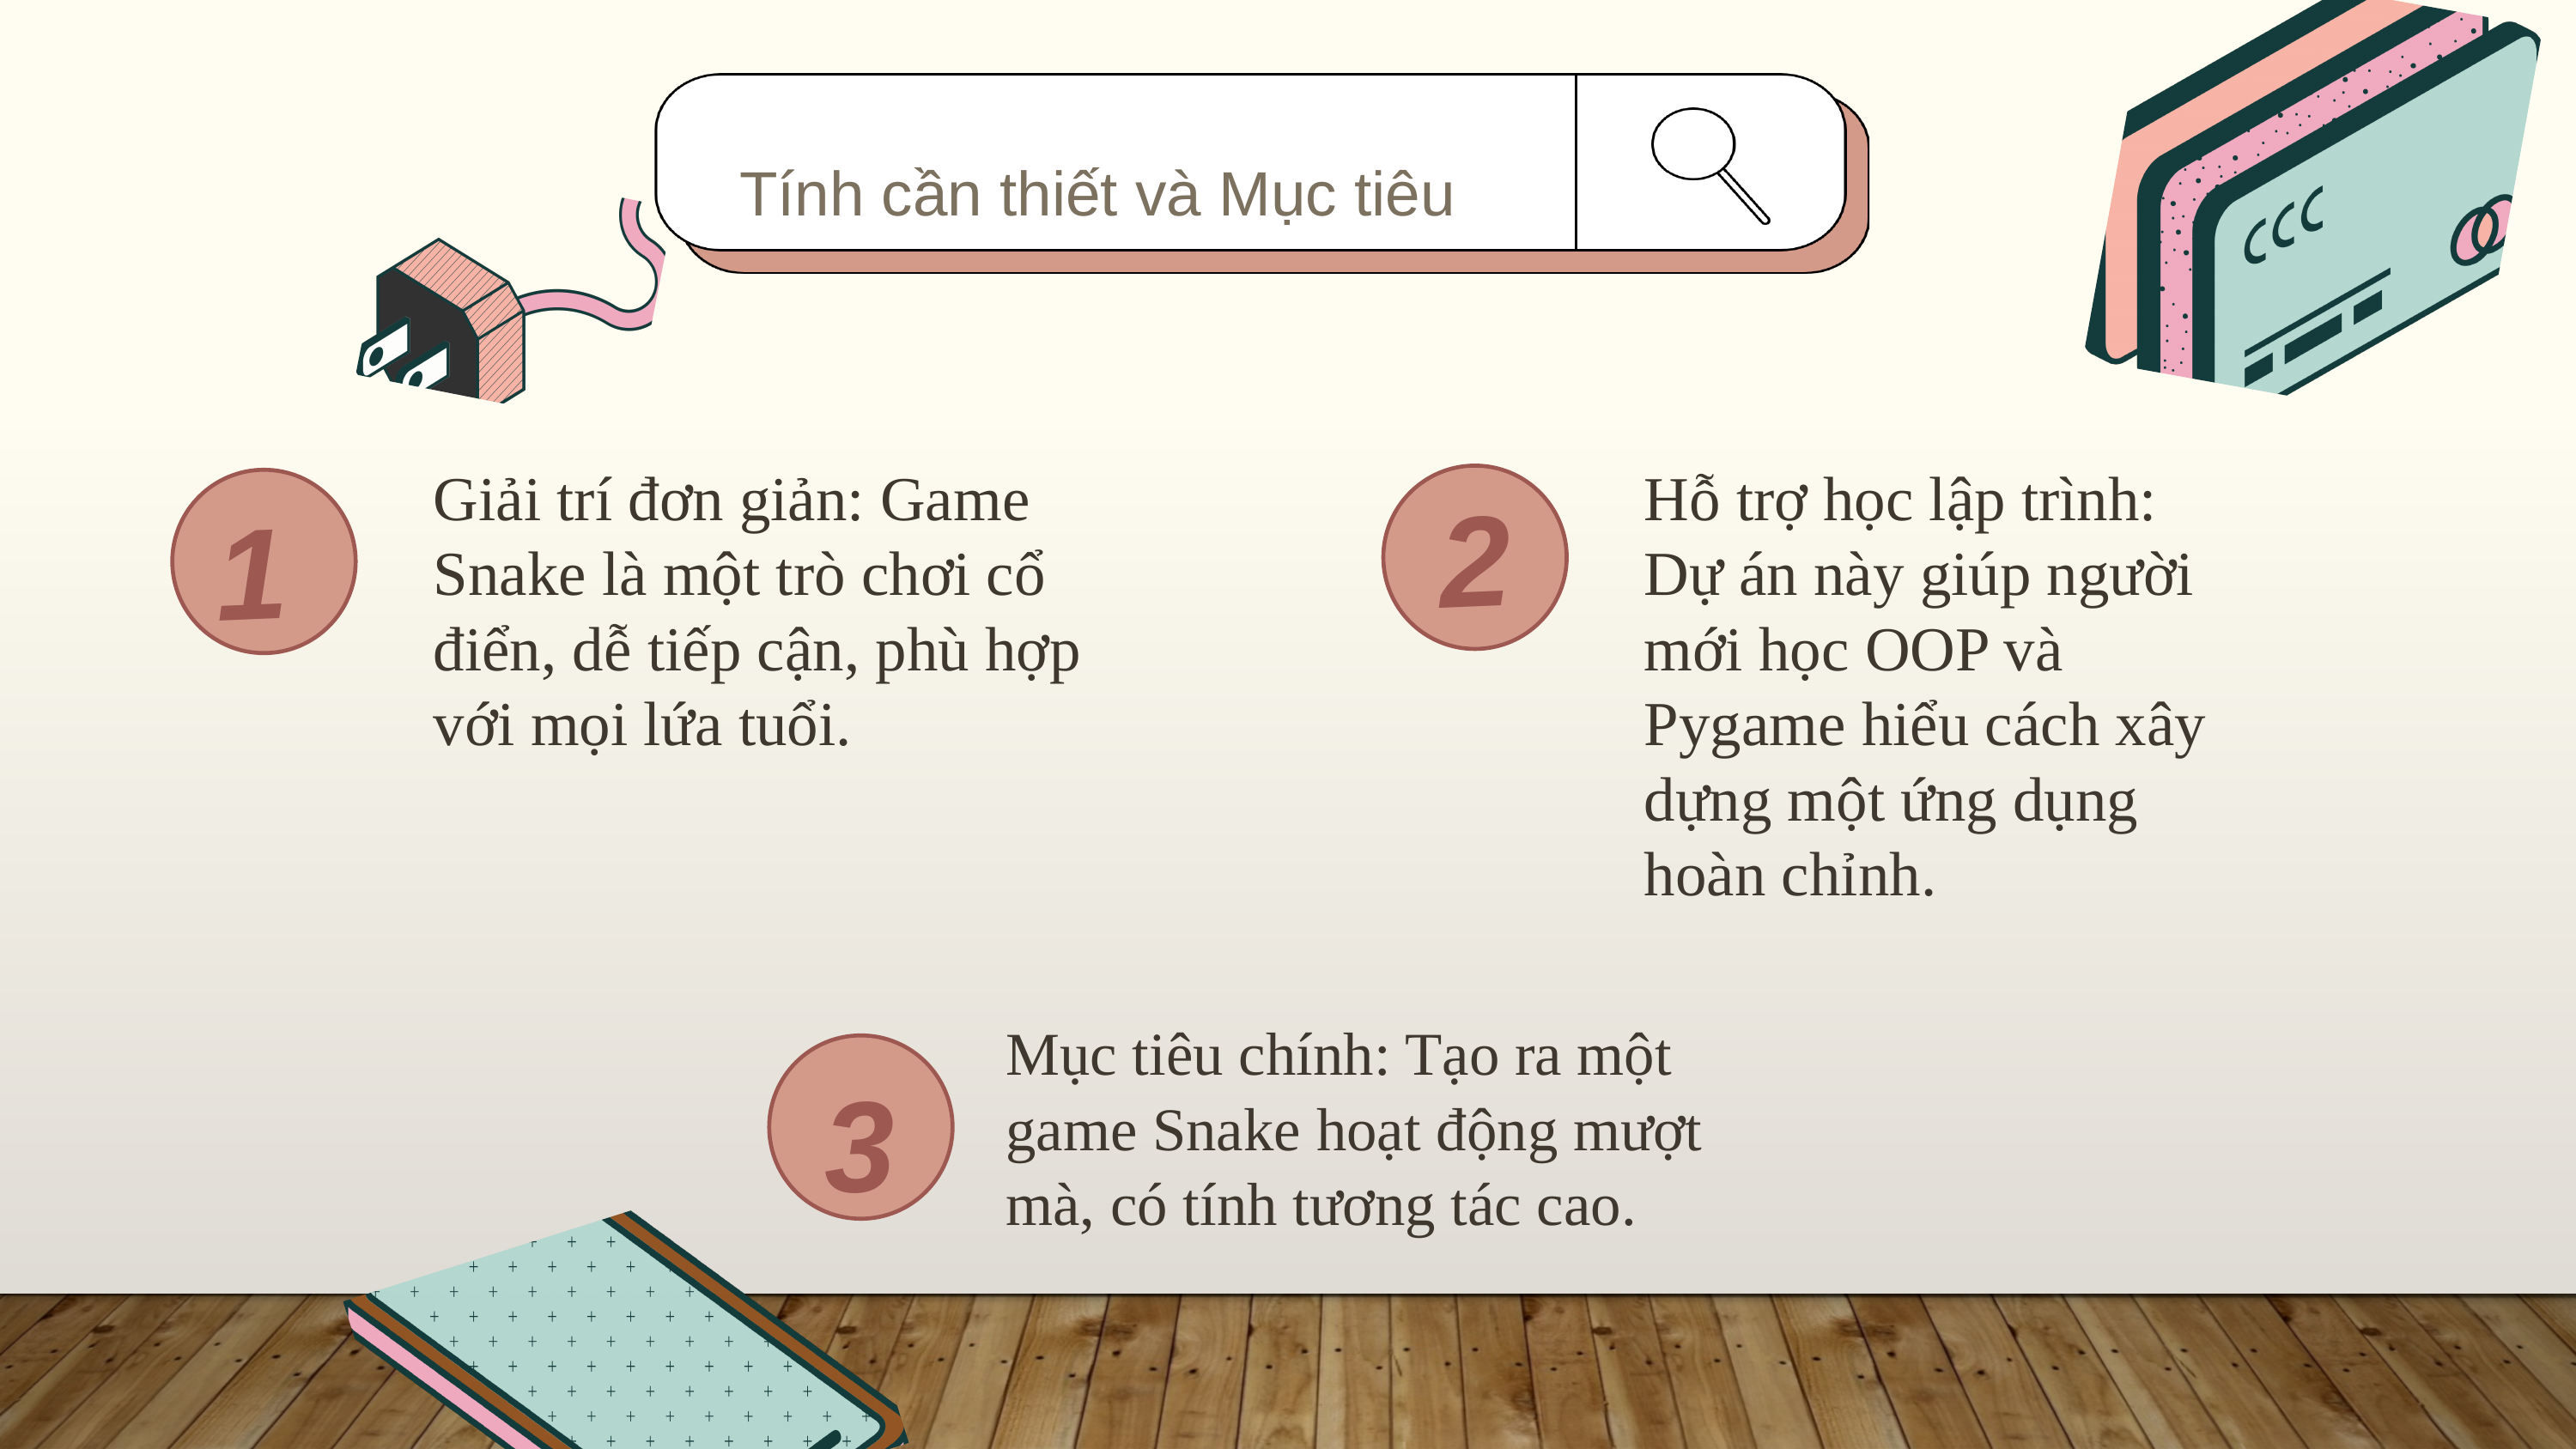

Tính cần thiết và Mục tiêu

2
Giải trí đơn giản: Game Snake là một trò chơi cổ điển, dễ tiếp cận, phù hợp với mọi lứa tuổi.
Hỗ trợ học lập trình: Dự án này giúp người mới học OOP và Pygame hiểu cách xây dựng một ứng dụng hoàn chỉnh.
1

Mục tiêu chính: Tạo ra một game Snake hoạt động mượt mà, có tính tương tác cao.

3